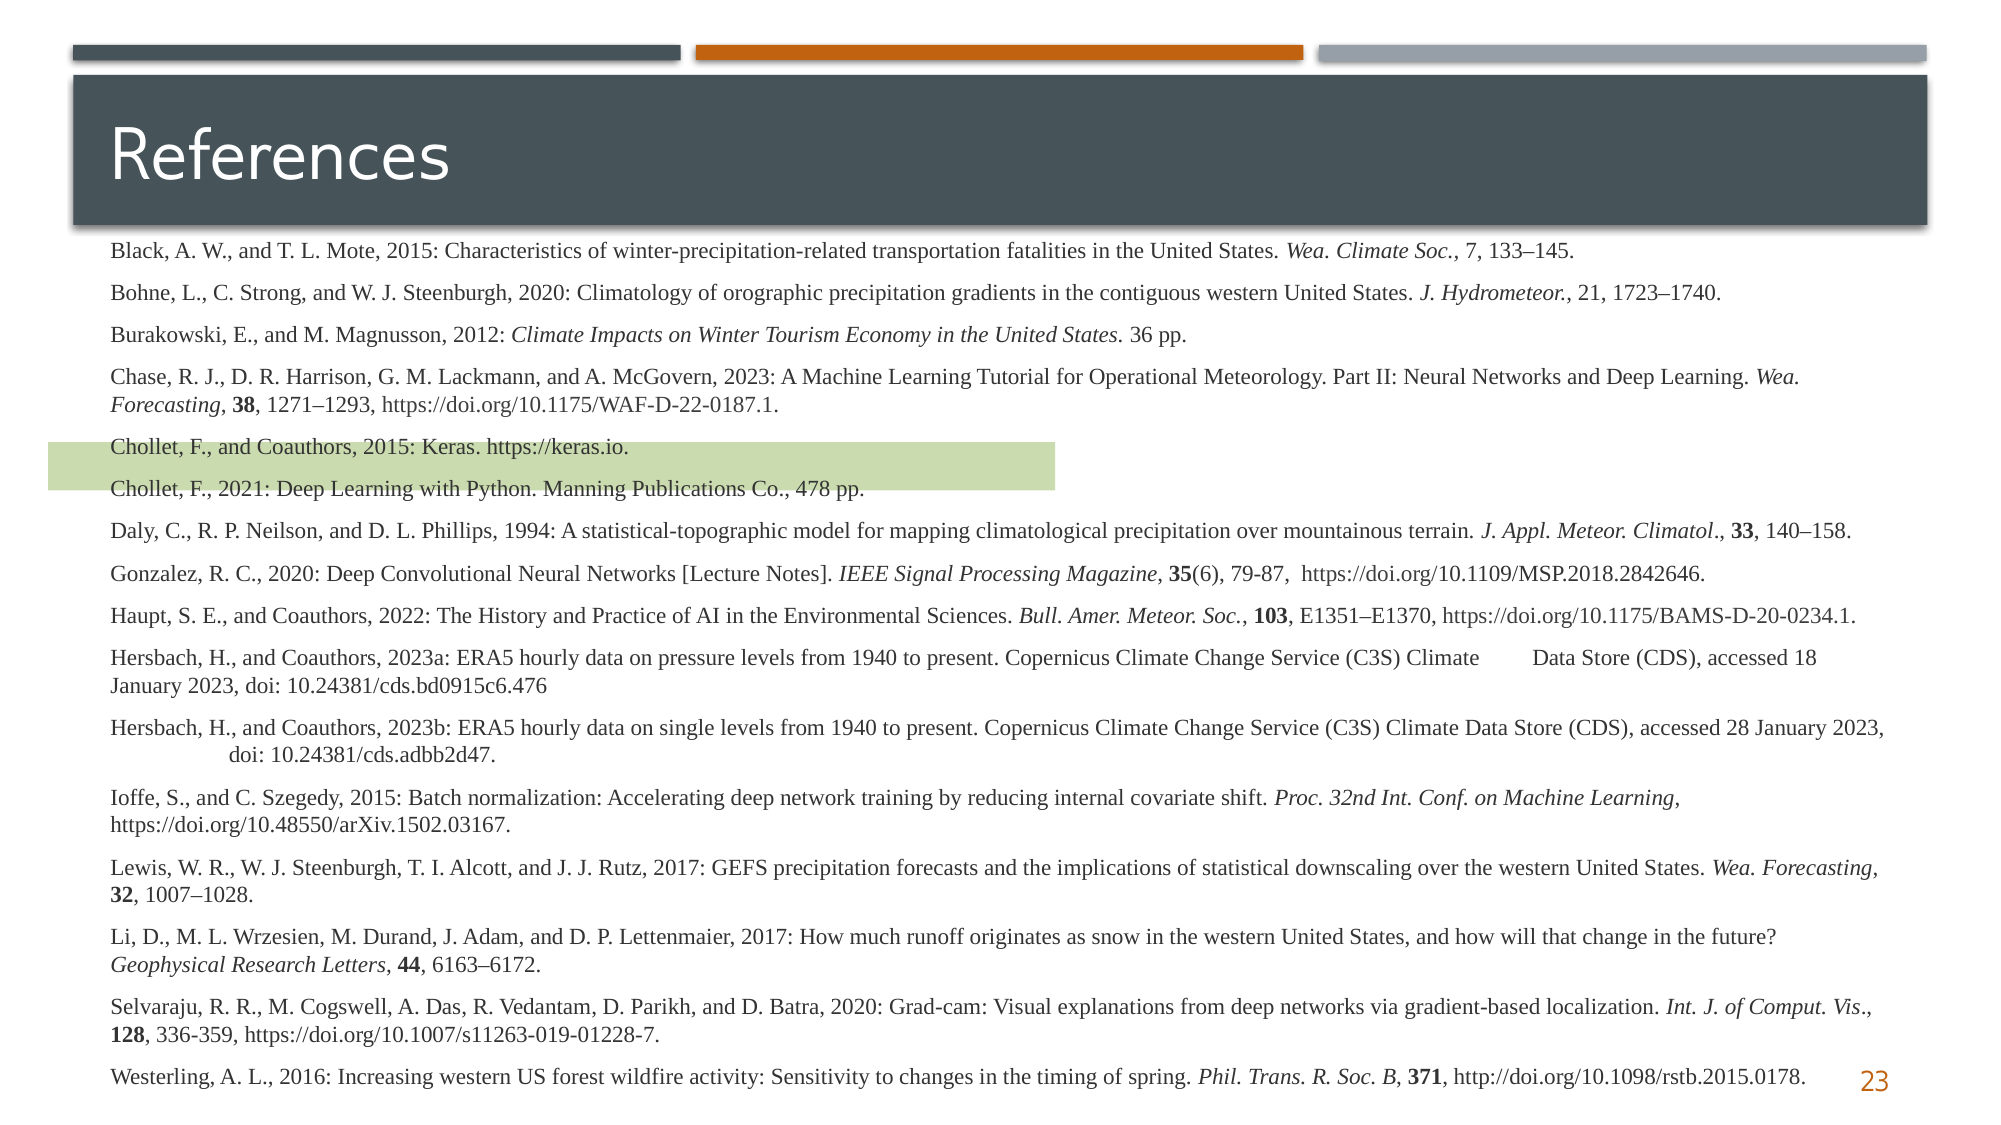

# References
Black, A. W., and T. L. Mote, 2015: Characteristics of winter-precipitation-related transportation fatalities in the United States. Wea. Climate Soc., 7, 133–145.
Bohne, L., C. Strong, and W. J. Steenburgh, 2020: Climatology of orographic precipitation gradients in the contiguous western United States. J. Hydrometeor., 21, 1723–1740.
Burakowski, E., and M. Magnusson, 2012: Climate Impacts on Winter Tourism Economy in the United States. 36 pp.
Chase, R. J., D. R. Harrison, G. M. Lackmann, and A. McGovern, 2023: A Machine Learning Tutorial for Operational Meteorology. Part II: Neural Networks and Deep Learning. Wea. 	Forecasting, 38, 1271–1293, https://doi.org/10.1175/WAF-D-22-0187.1.
Chollet, F., and Coauthors, 2015: Keras. https://keras.io.
Chollet, F., 2021: Deep Learning with Python. Manning Publications Co., 478 pp.
Daly, C., R. P. Neilson, and D. L. Phillips, 1994: A statistical-topographic model for mapping climatological precipitation over mountainous terrain. J. Appl. Meteor. Climatol., 33, 140–158.
Gonzalez, R. C., 2020: Deep Convolutional Neural Networks [Lecture Notes]. IEEE Signal Processing Magazine, 35(6), 79-87,  https://doi.org/10.1109/MSP.2018.2842646.
Haupt, S. E., and Coauthors, 2022: The History and Practice of AI in the Environmental Sciences. Bull. Amer. Meteor. Soc., 103, E1351–E1370, https://doi.org/10.1175/BAMS-D-20-0234.1.
Hersbach, H., and Coauthors, 2023a: ERA5 hourly data on pressure levels from 1940 to present. Copernicus Climate Change Service (C3S) Climate 	Data Store (CDS), accessed 18 	January 2023, doi: 10.24381/cds.bd0915c6.476
Hersbach, H., and Coauthors, 2023b: ERA5 hourly data on single levels from 1940 to present. Copernicus Climate Change Service (C3S) Climate Data Store (CDS), accessed 28 January 2023, 	doi: 10.24381/cds.adbb2d47.
Ioffe, S., and C. Szegedy, 2015: Batch normalization: Accelerating deep network training by reducing internal covariate shift. Proc. 32nd Int. Conf. on Machine Learning, 	https://doi.org/10.48550/arXiv.1502.03167.
Lewis, W. R., W. J. Steenburgh, T. I. Alcott, and J. J. Rutz, 2017: GEFS precipitation forecasts and the implications of statistical downscaling over the western United States. Wea. Forecasting, 	32, 1007–1028.
Li, D., M. L. Wrzesien, M. Durand, J. Adam, and D. P. Lettenmaier, 2017: How much runoff originates as snow in the western United States, and how will that change in the future? 	Geophysical Research Letters, 44, 6163–6172.
Selvaraju, R. R., M. Cogswell, A. Das, R. Vedantam, D. Parikh, and D. Batra, 2020: Grad-cam: Visual explanations from deep networks via gradient-based localization. Int. J. of Comput. Vis., 	128, 336-359, https://doi.org/10.1007/s11263-019-01228-7.
Westerling, A. L., 2016: Increasing western US forest wildfire activity: Sensitivity to changes in the timing of spring. Phil. Trans. R. Soc. B, 371, http://doi.org/10.1098/rstb.2015.0178.

23